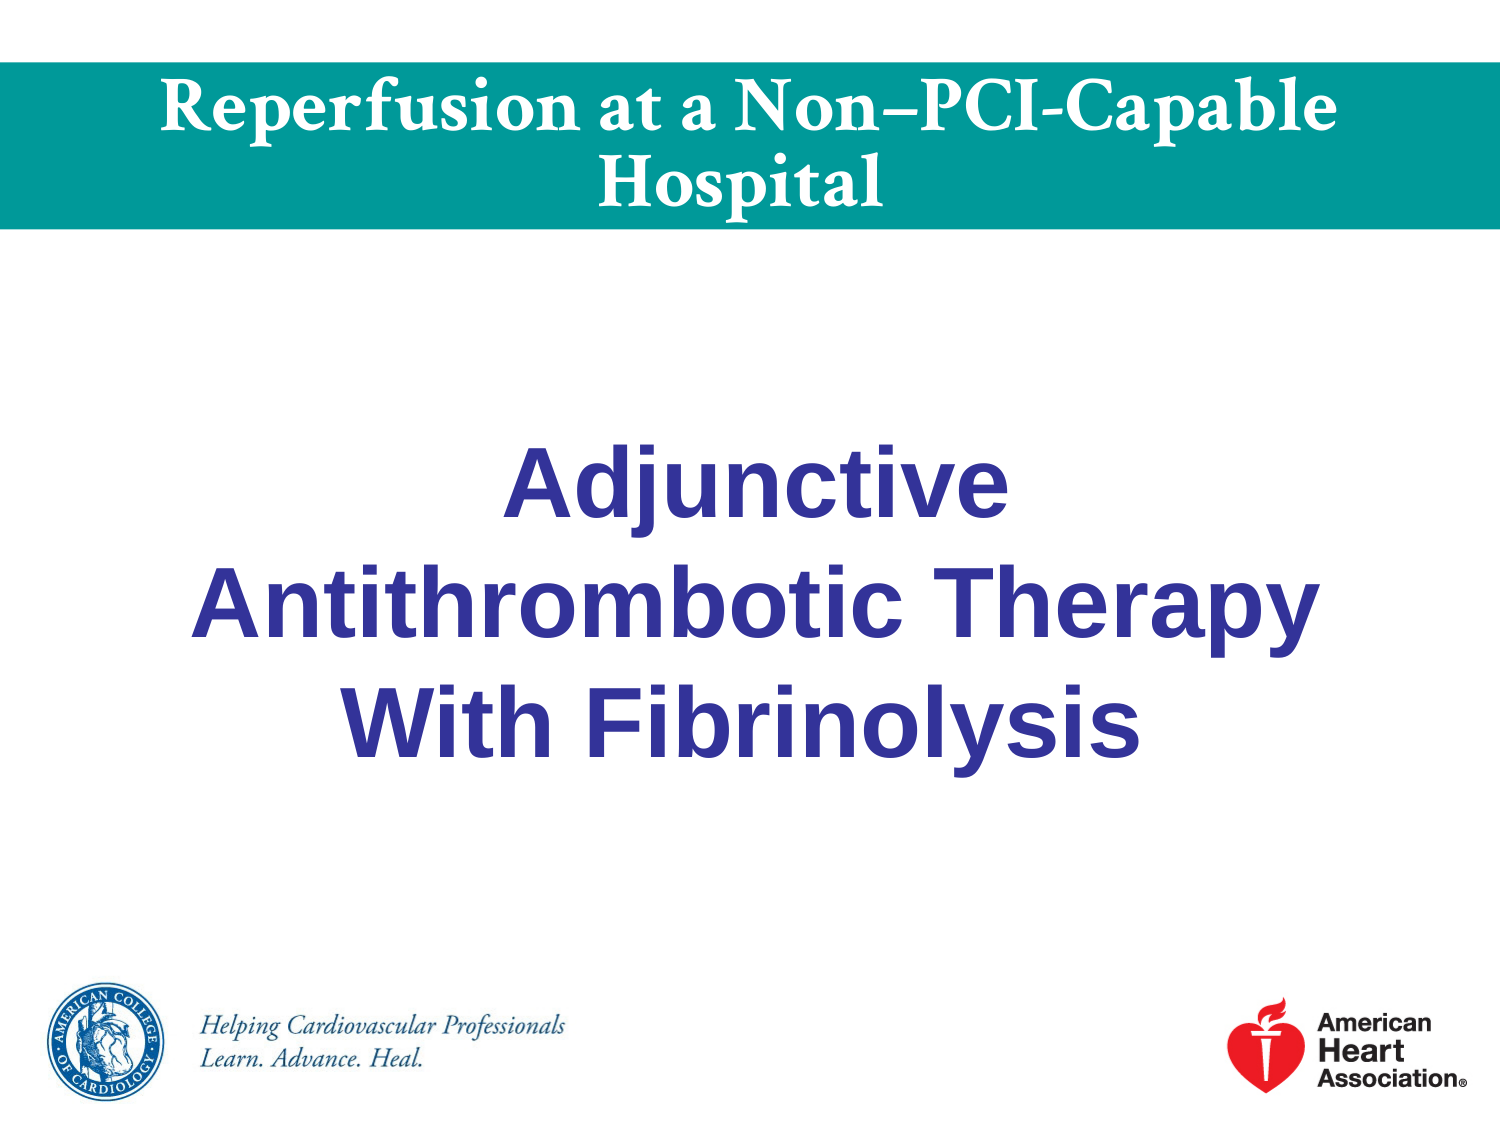

Reperfusion at a Non–PCI-Capable Hospital
Adjunctive Antithrombotic Therapy With Fibrinolysis